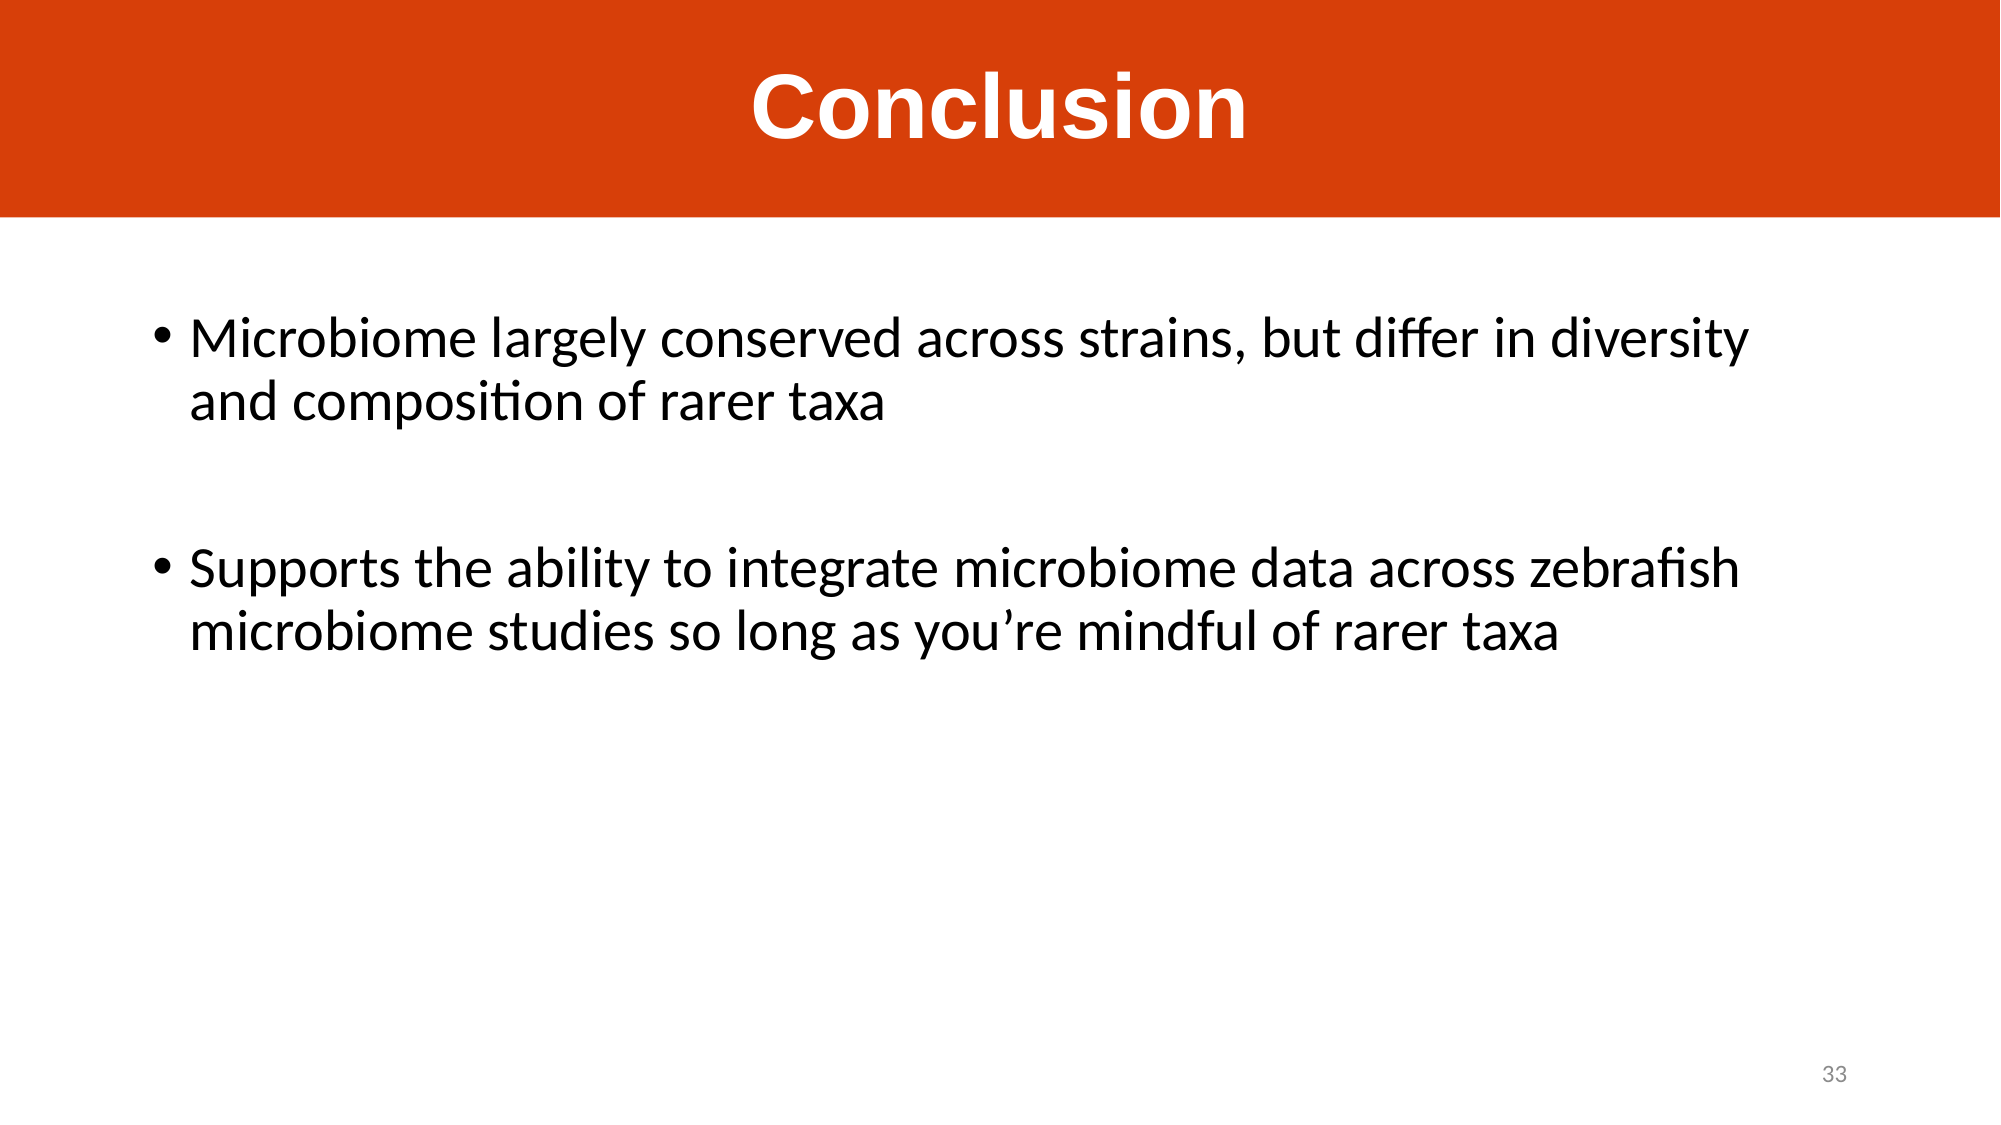

# Conclusion
Microbiome largely conserved across strains, but differ in diversity and composition of rarer taxa

Supports the ability to integrate microbiome data across zebrafish microbiome studies so long as you’re mindful of rarer taxa
33